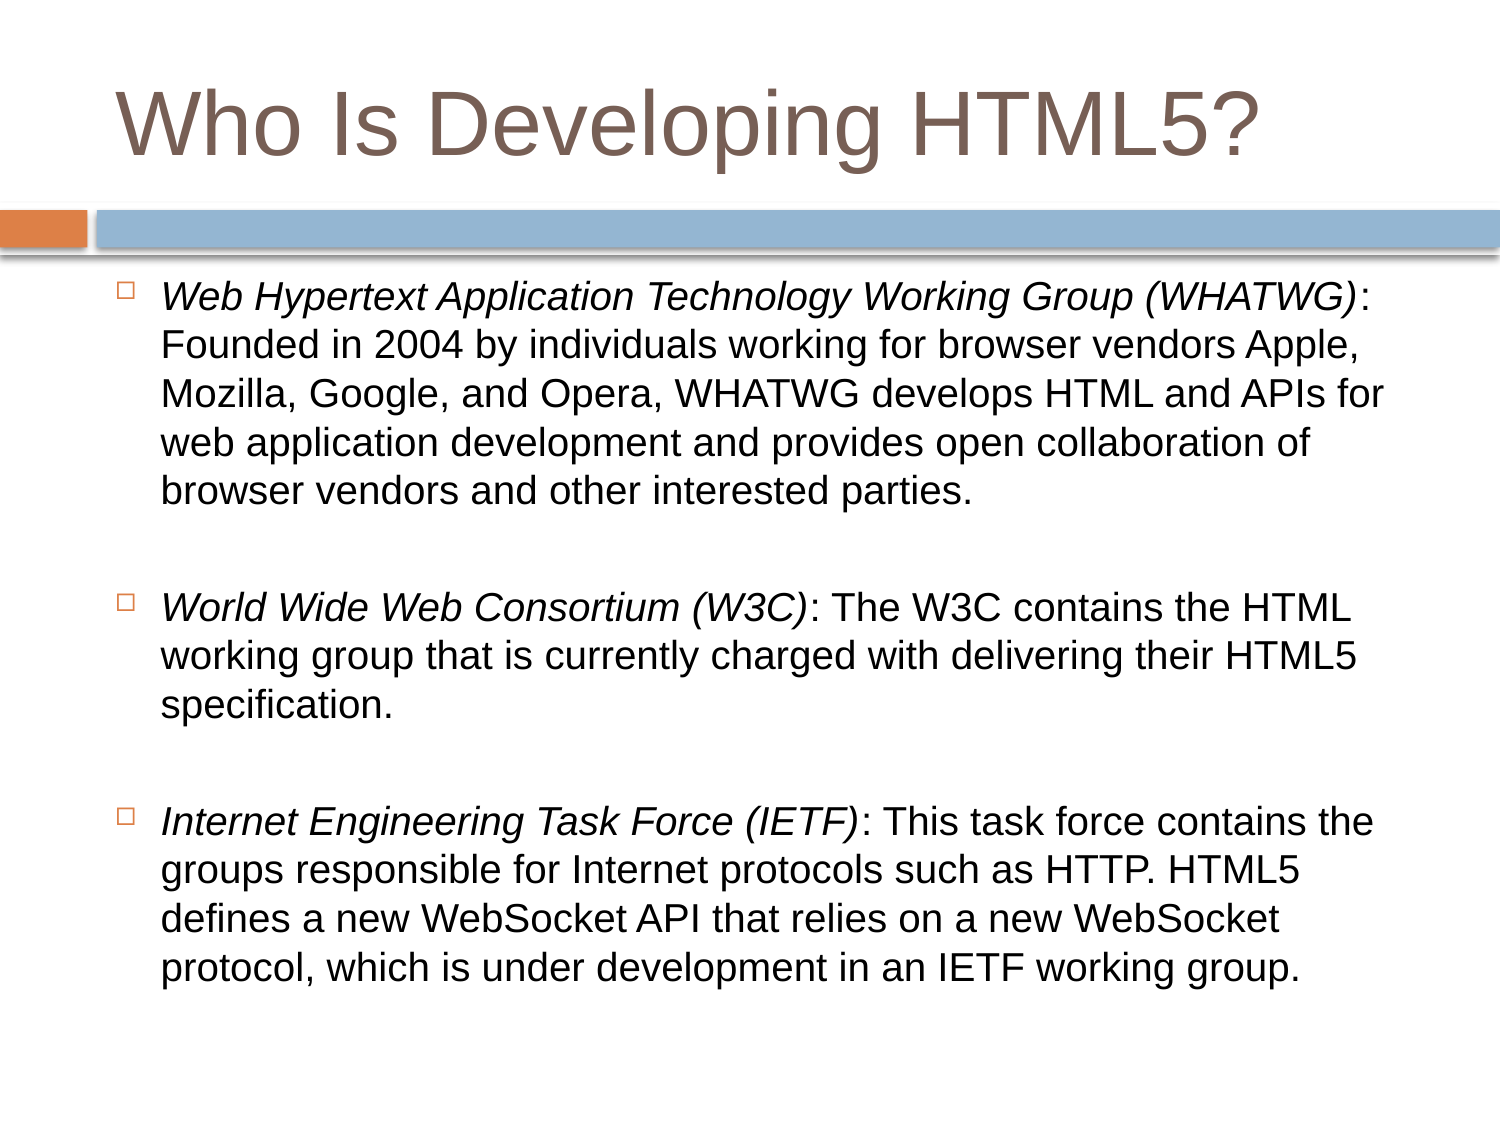

# Who Is Developing HTML5?
Web Hypertext Application Technology Working Group (WHATWG): Founded in 2004 by individuals working for browser vendors Apple, Mozilla, Google, and Opera, WHATWG develops HTML and APIs for web application development and provides open collaboration of browser vendors and other interested parties.

World Wide Web Consortium (W3C): The W3C contains the HTML working group that is currently charged with delivering their HTML5 specification.

Internet Engineering Task Force (IETF): This task force contains the groups responsible for Internet protocols such as HTTP. HTML5 defines a new WebSocket API that relies on a new WebSocket protocol, which is under development in an IETF working group.